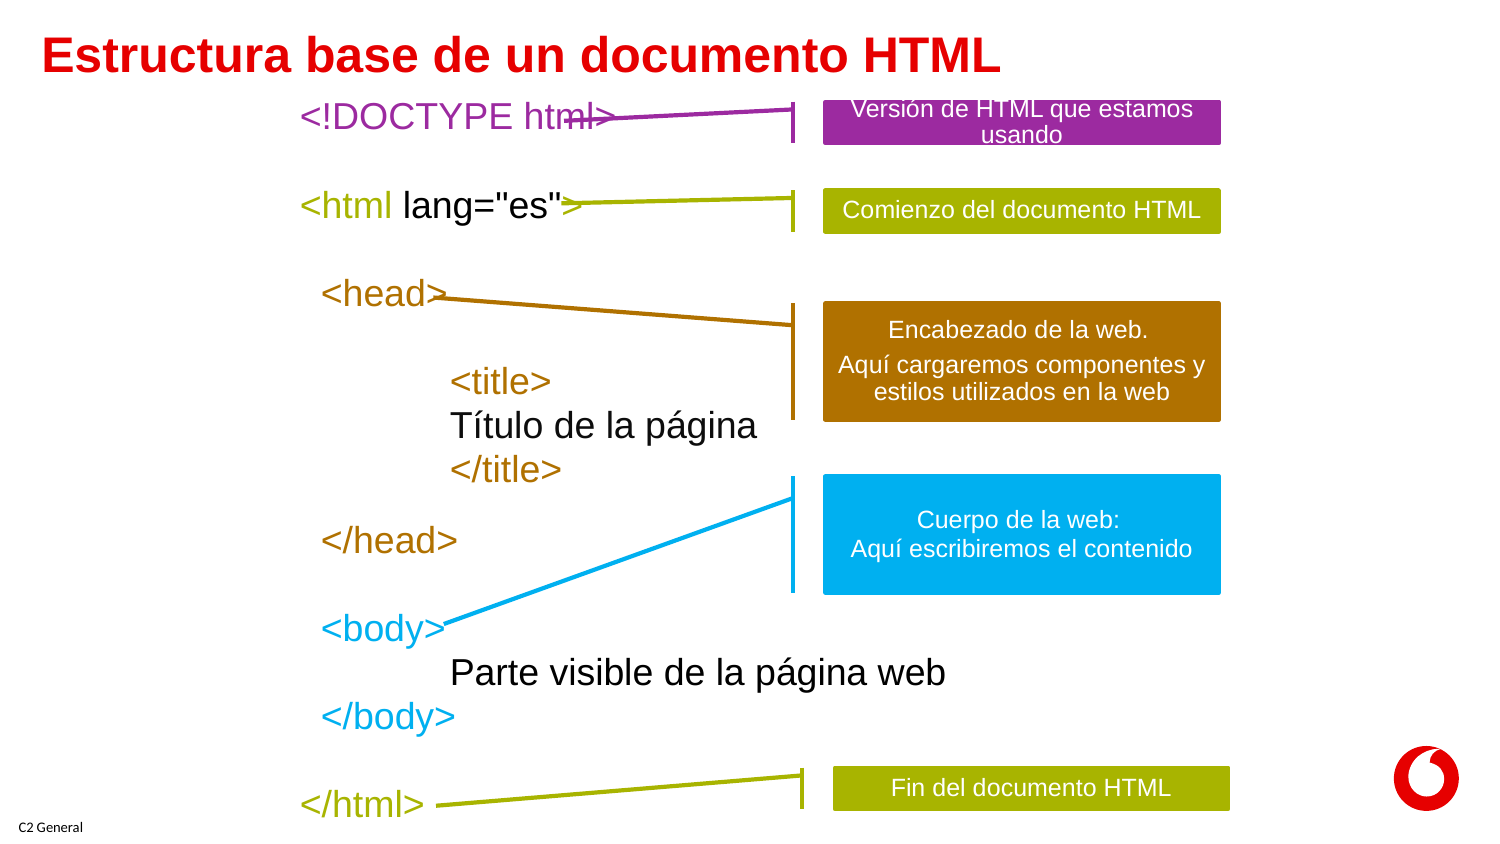

# Estructura base de un documento HTML
<!DOCTYPE html>

<html lang="es">

  <head>

    	<title>
	Título de la página
	</title>

  </head>

  <body>
	Parte visible de la página web
  </body>

</html>
Versión de HTML que estamos usando
Comienzo del documento HTML
Encabezado de la web.
Aquí cargaremos componentes y estilos utilizados en la web
Cuerpo de la web:
Aquí escribiremos el contenido
Fin del documento HTML
10